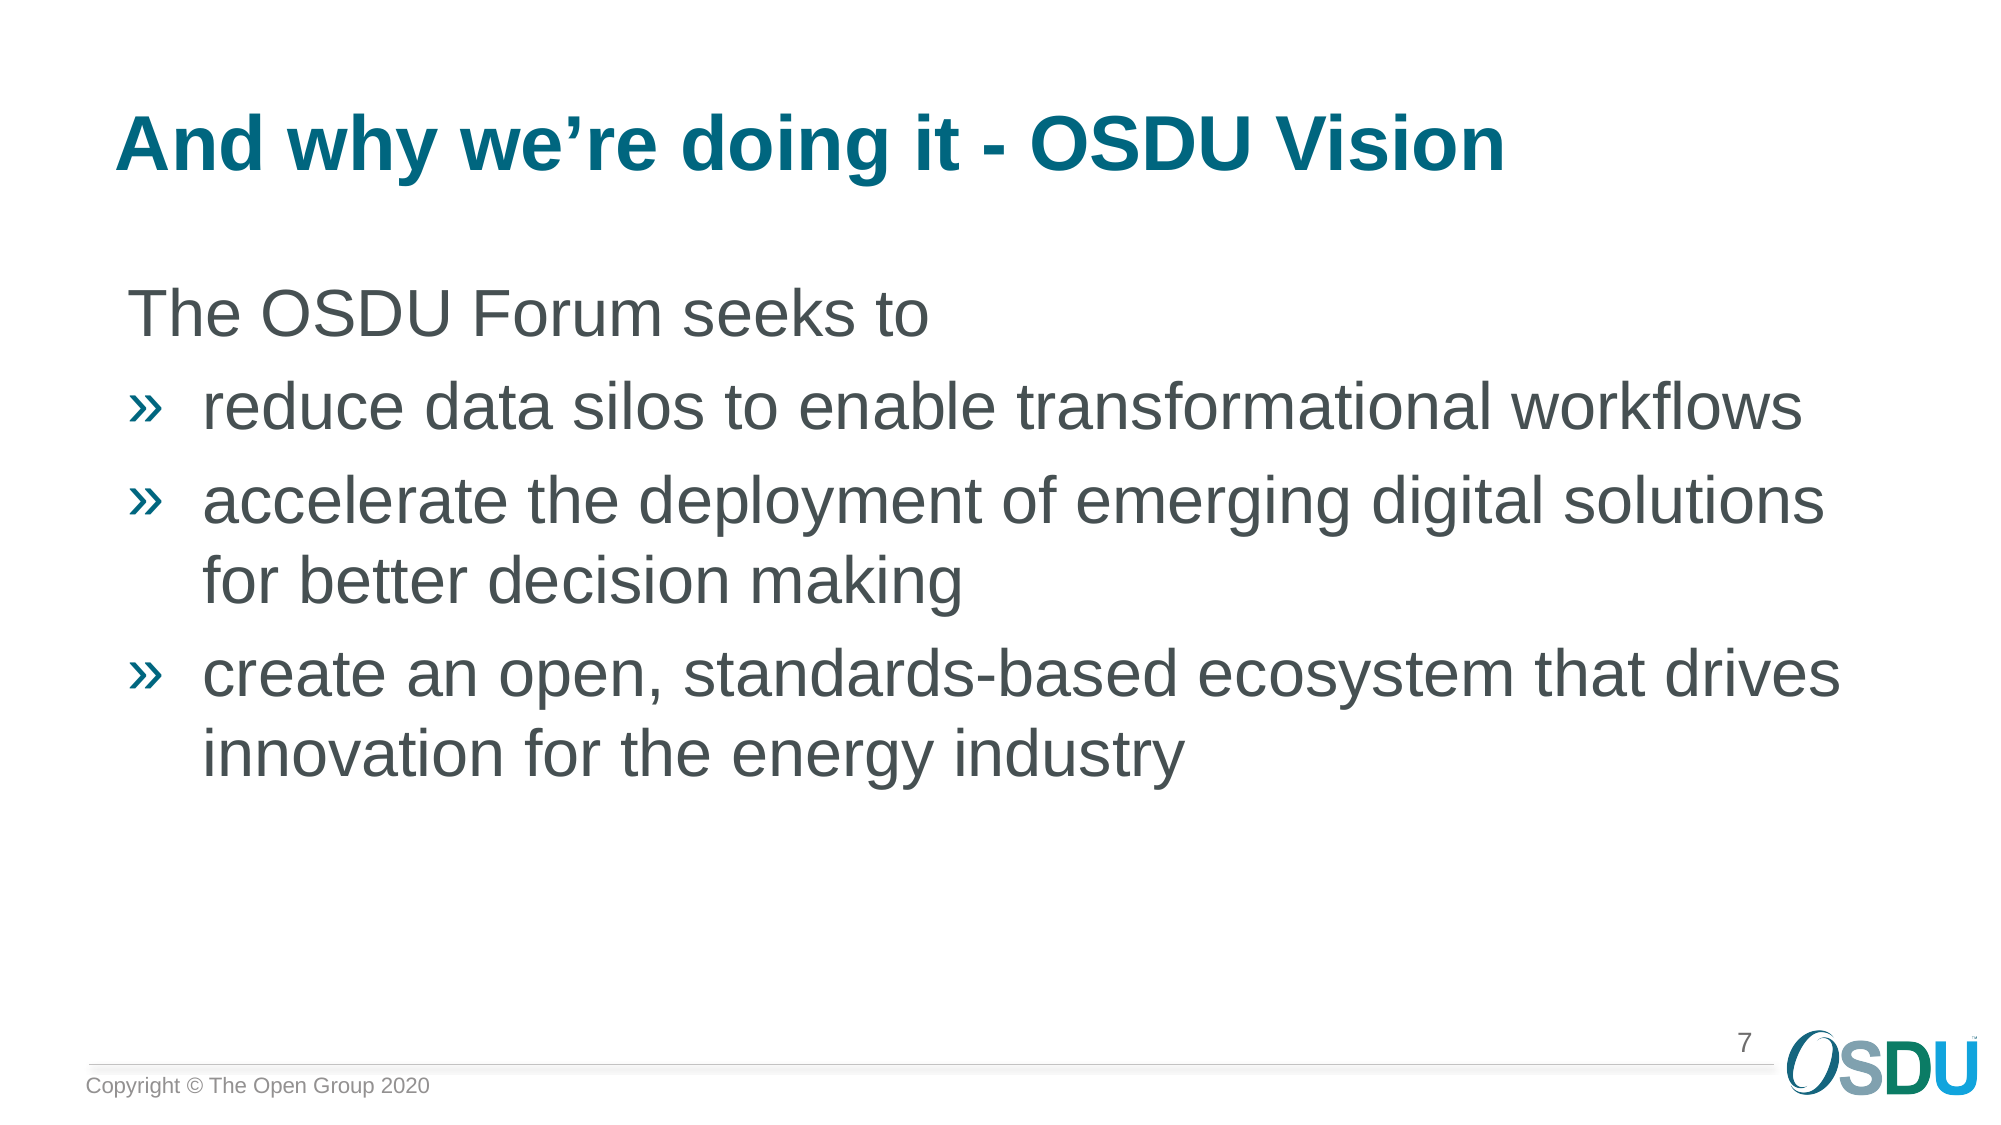

# And why we’re doing it - OSDU Vision
The OSDU Forum seeks to
reduce data silos to enable transformational workflows
accelerate the deployment of emerging digital solutions for better decision making
create an open, standards-based ecosystem that drives innovation for the energy industry

7